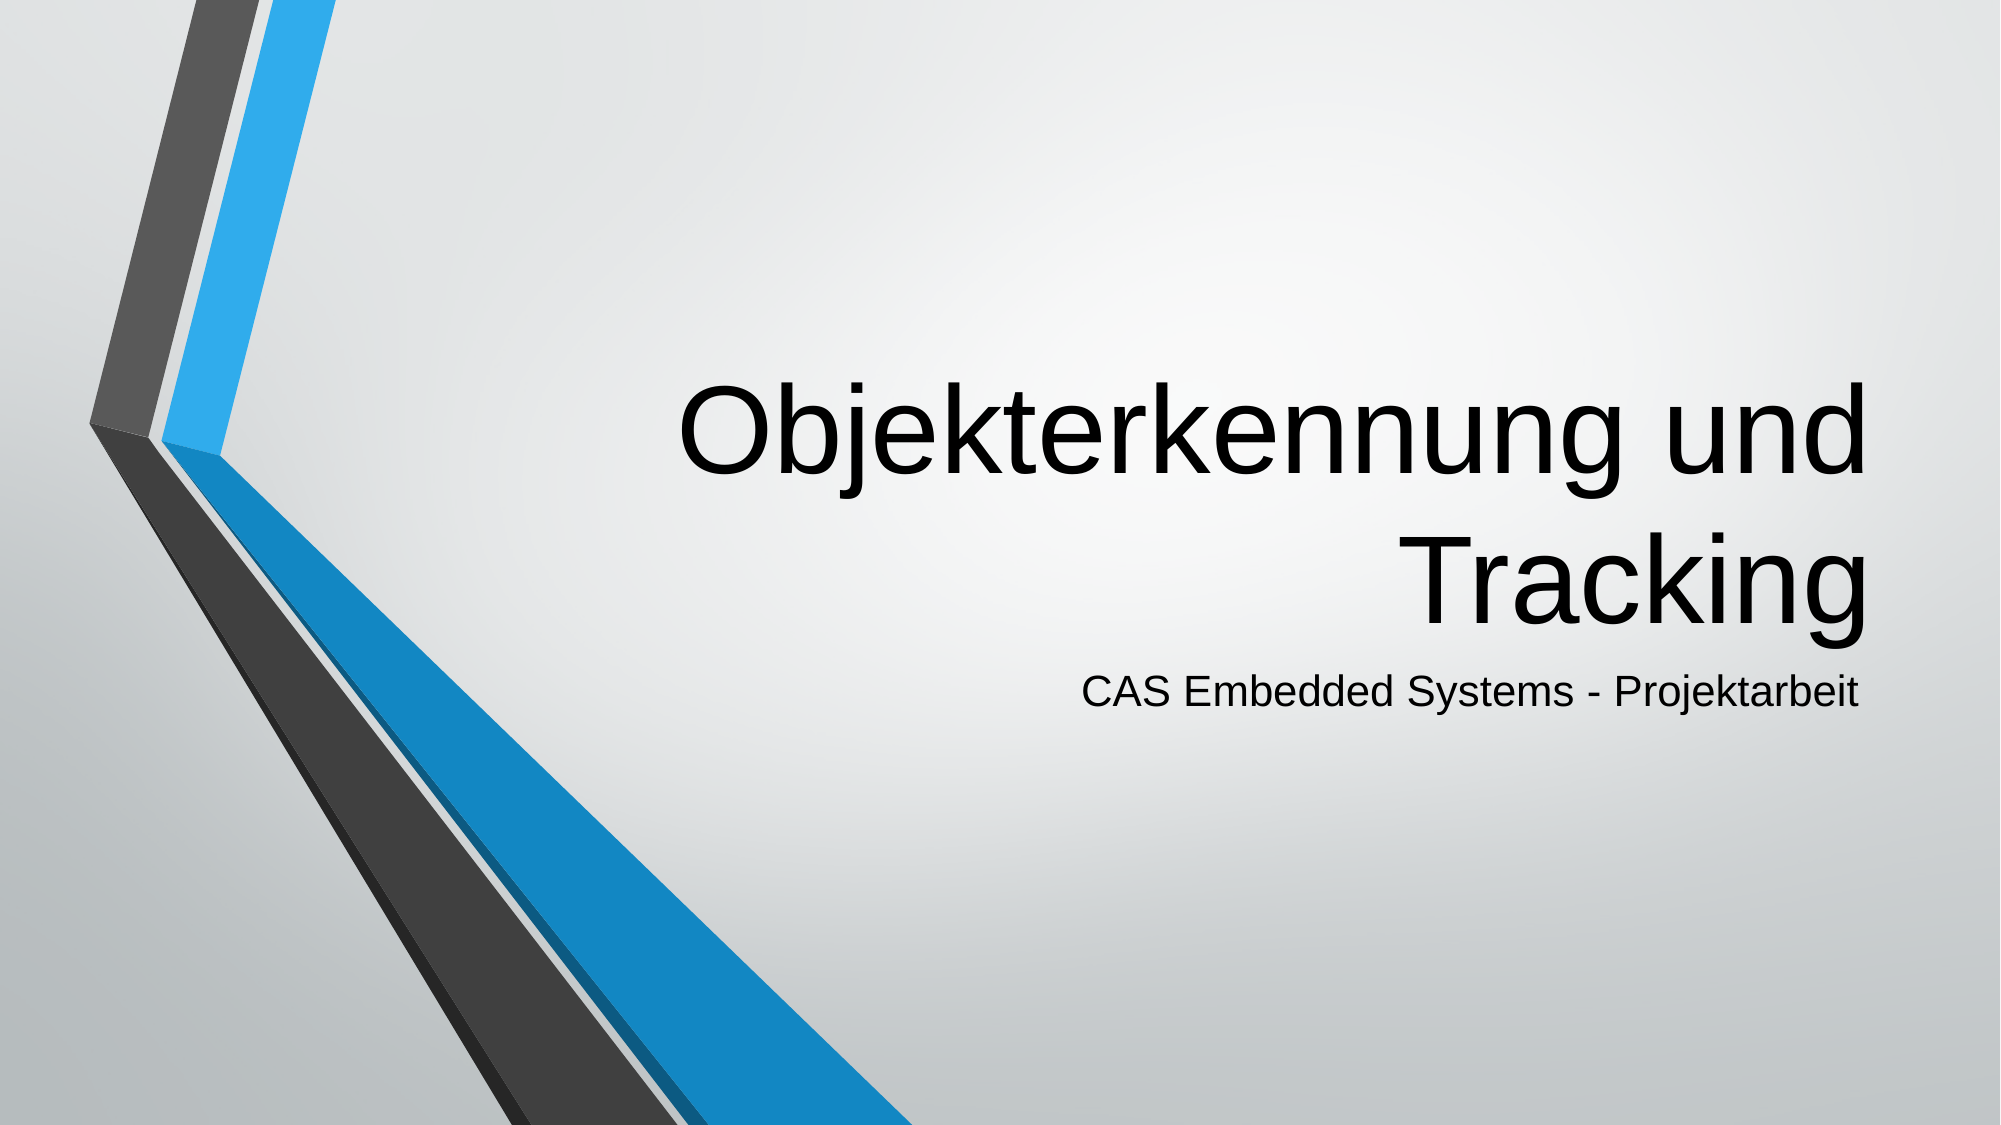

# Objekterkennung und Tracking
CAS Embedded Systems - Projektarbeit